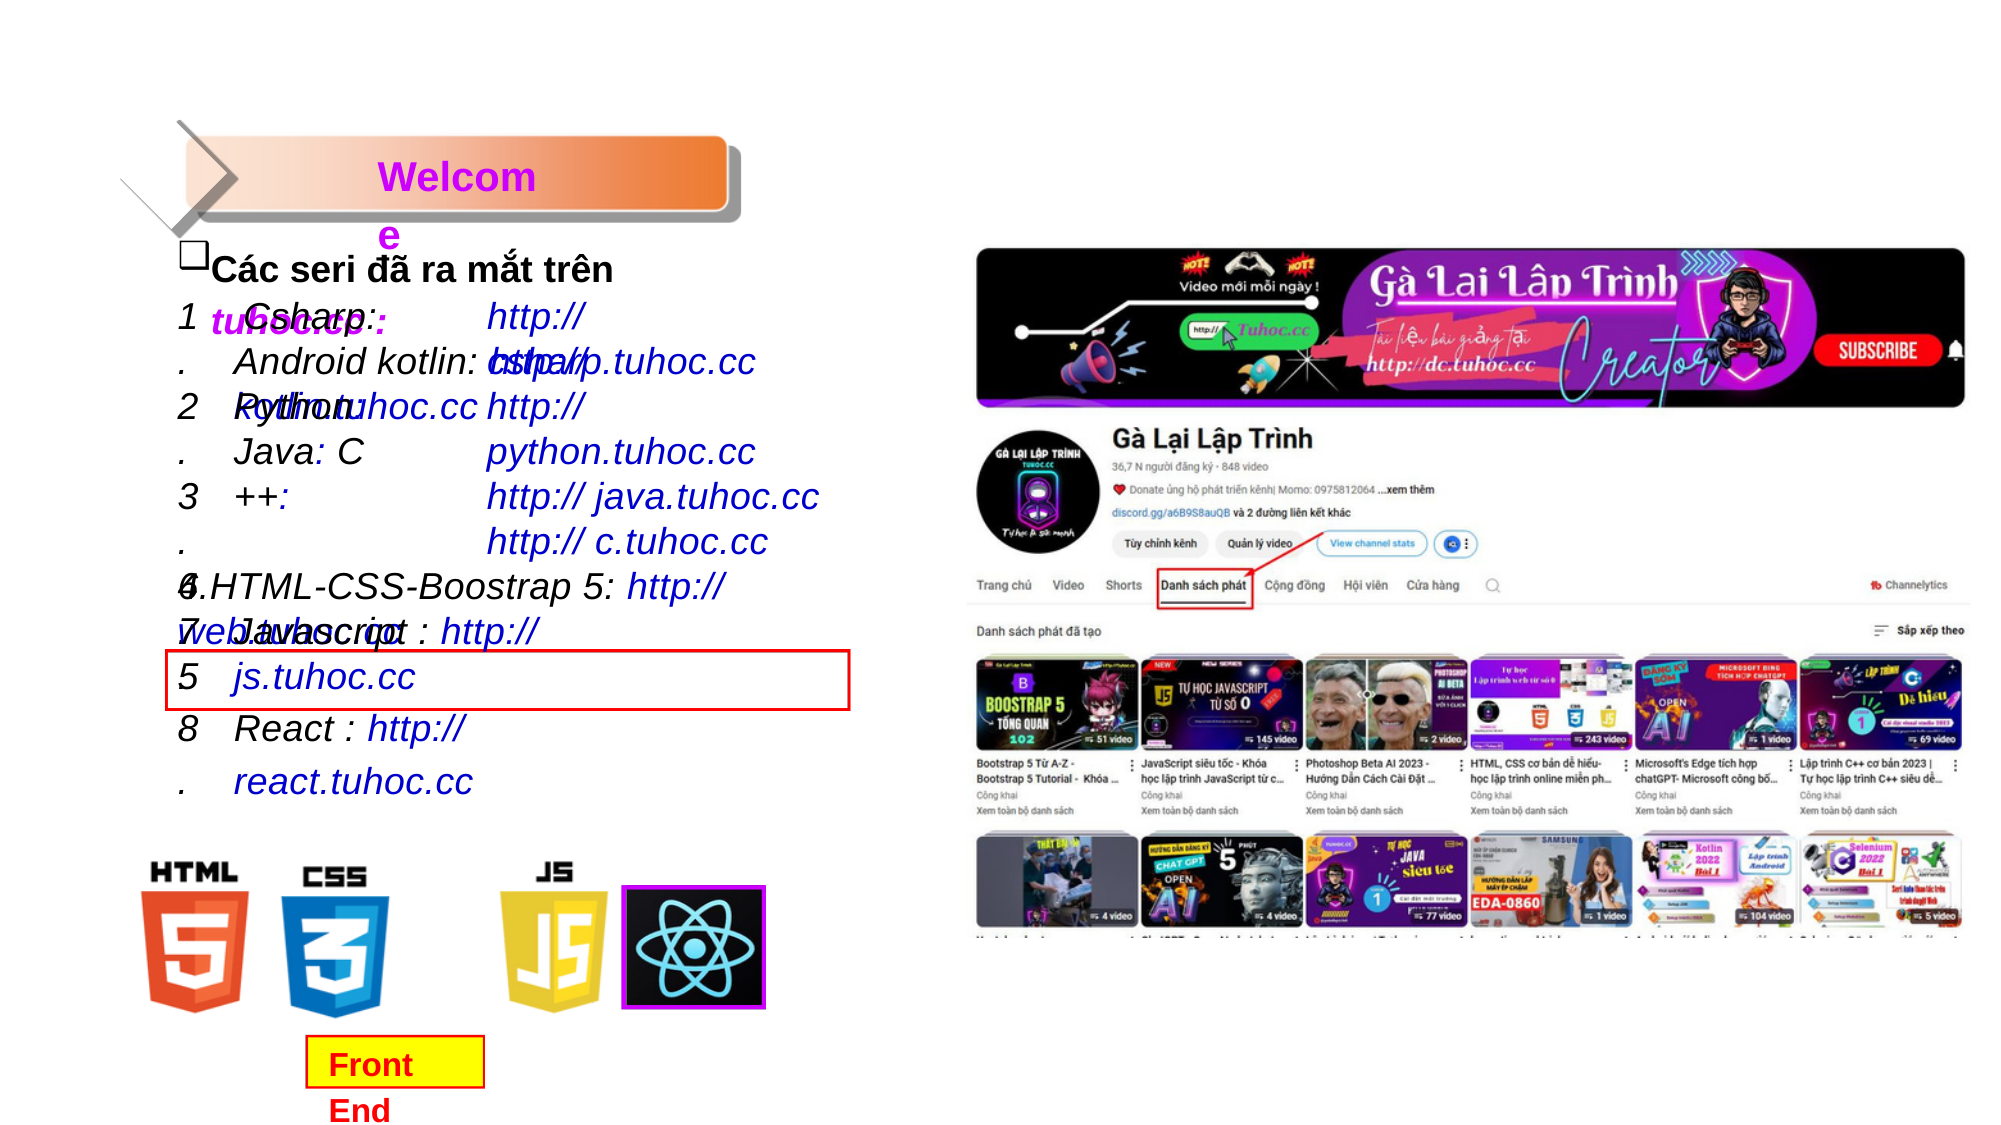

0
Welcome

❑
Các seri đã ra mắt trên tuhoc.cc :

1. 2. 3. 4. 5.
Csharp:
http:// csharp.tuhoc.cc
Android kotlin: http:// kotlin.tuhoc.cc
Python: Java: C ++:
http:// python.tuhoc.cc http:// java.tuhoc.cc http:// c.tuhoc.cc
6.HTML-CSS-Boostrap 5: http:// web.tuhoc.cc
7.
8.
Javascript : http:// js.tuhoc.cc
React : http:// react.tuhoc.cc

Front End